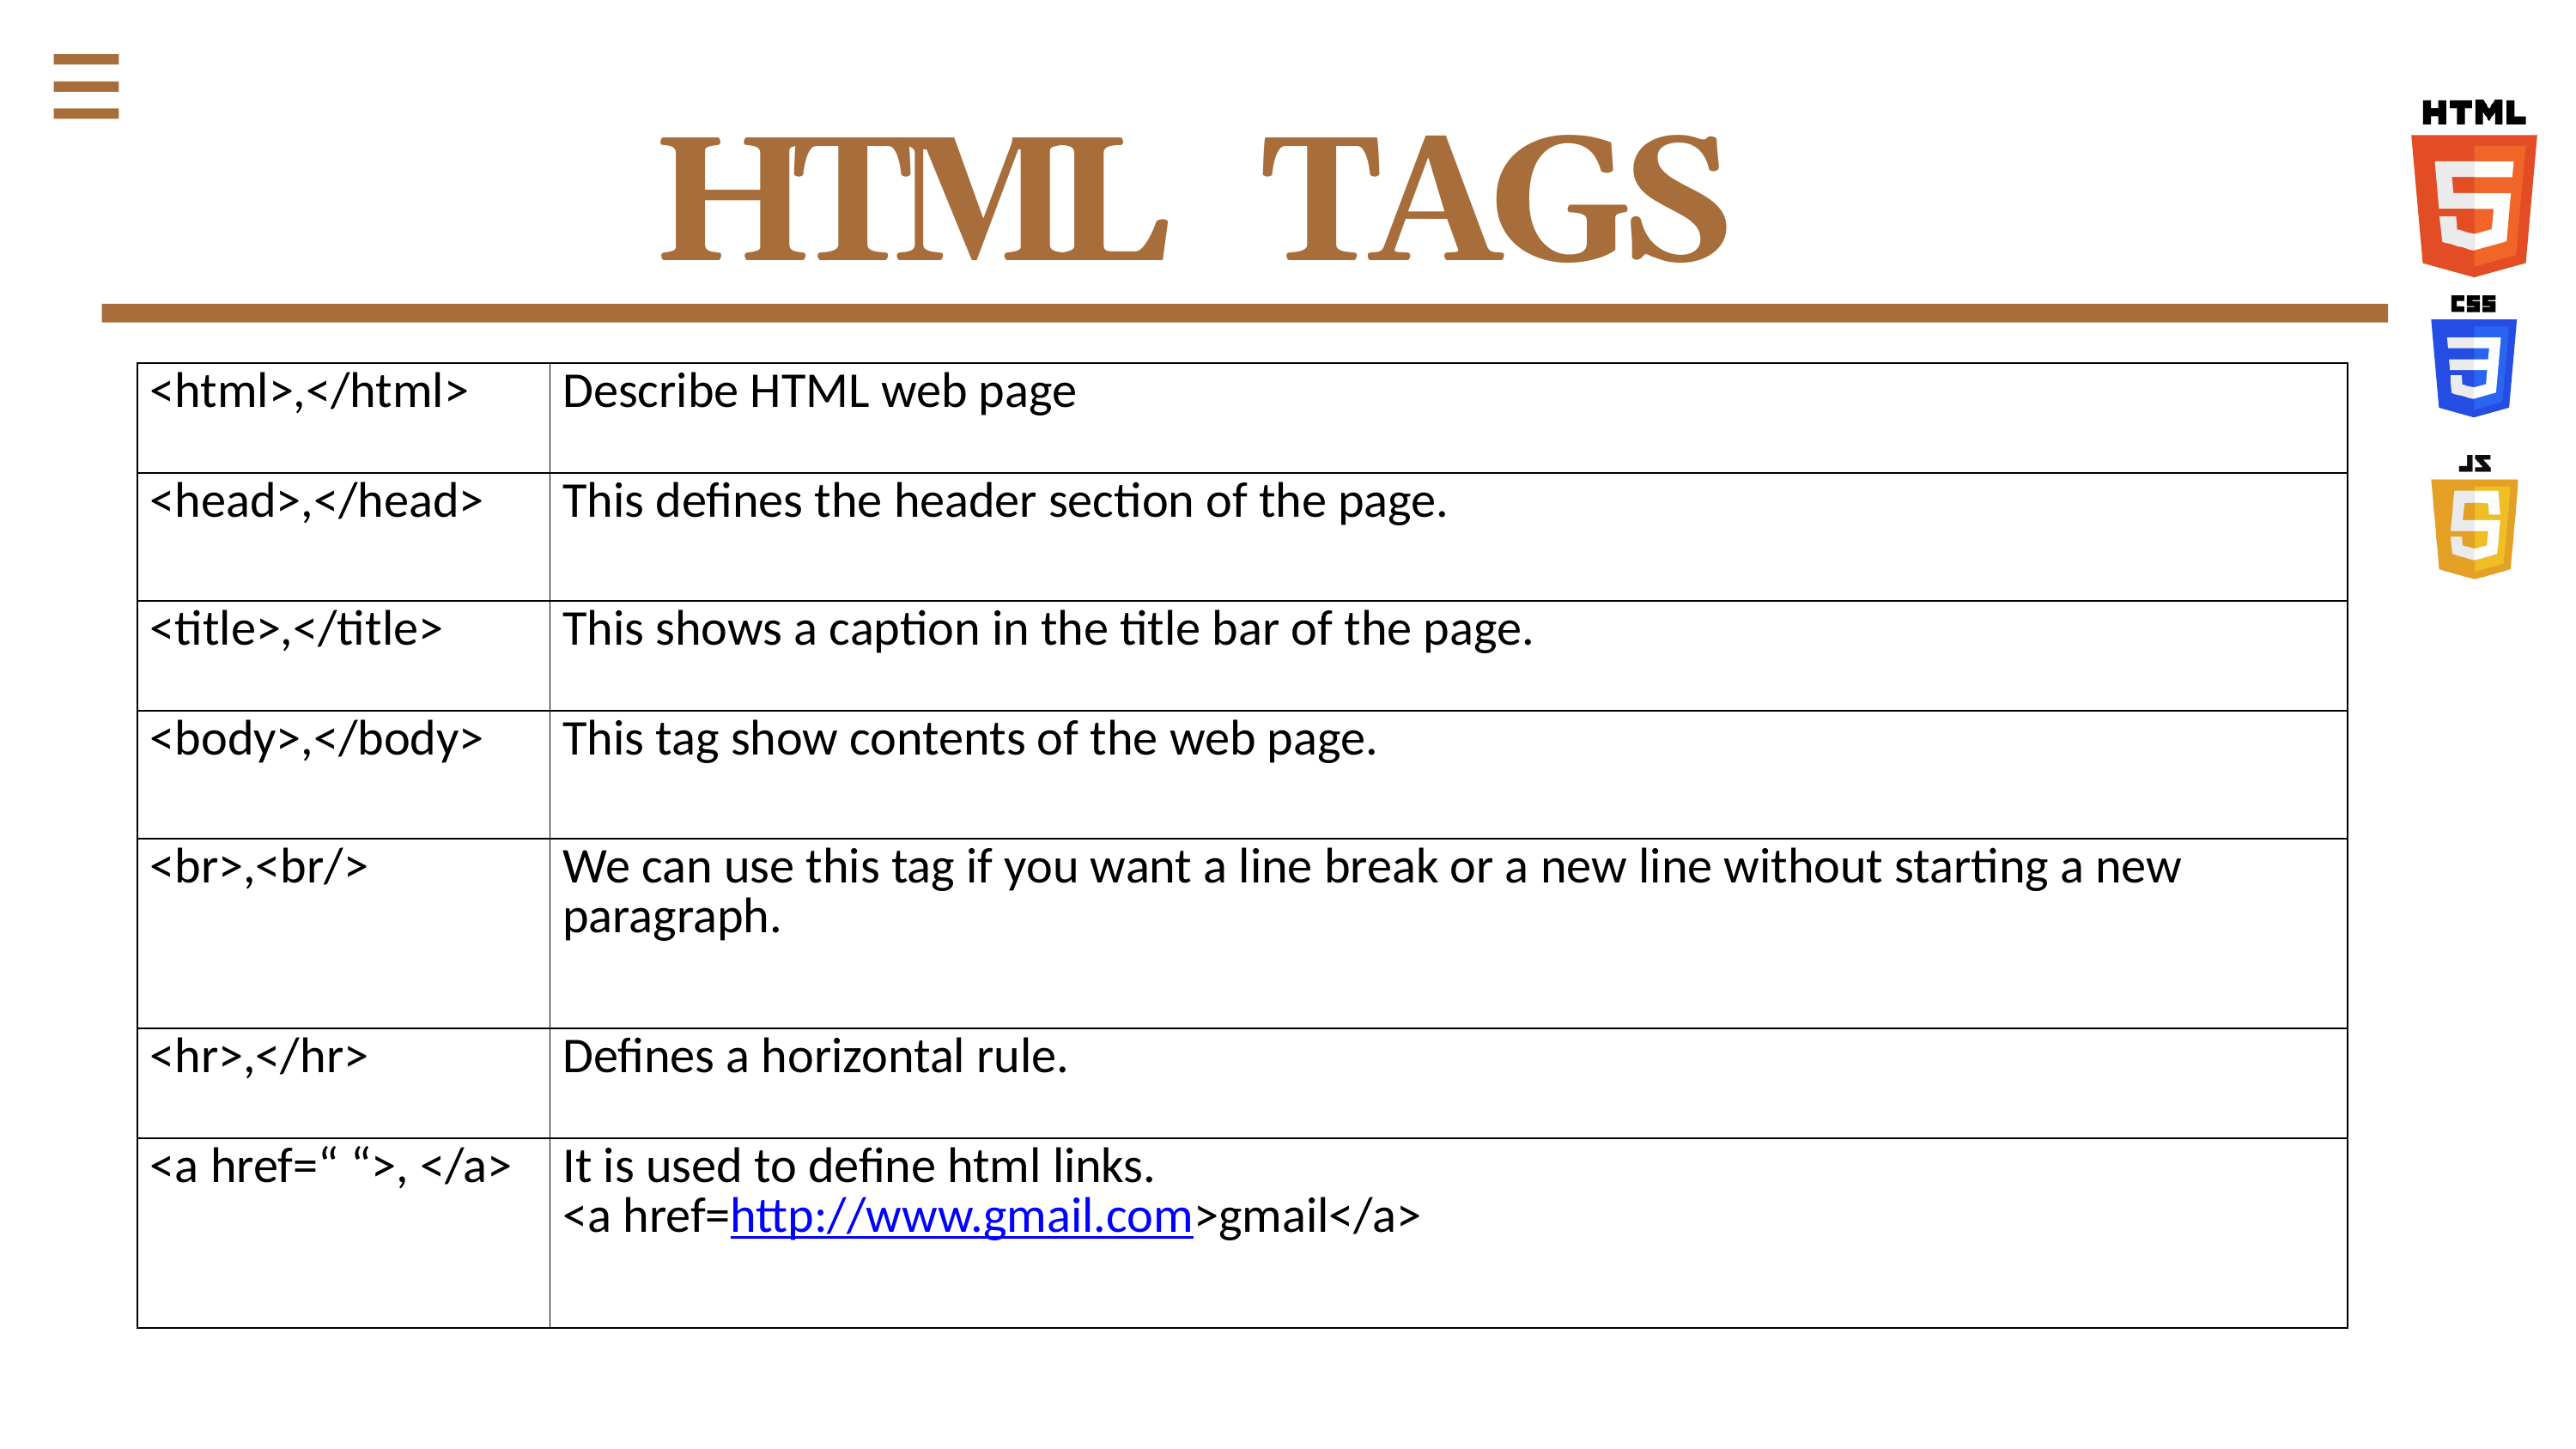

# HTML  TAGS

| <html>,</html> | Describe HTML web page |
| --- | --- |
| <head>,</head> | This defines the header section of the page. |
| <title>,</title> | This shows a caption in the title bar of the page. |
| <body>,</body> | This tag show contents of the web page. |
| <br>,<br/> | We can use this tag if you want a line break or a new line without starting a new paragraph. |
| <hr>,</hr> | Defines a horizontal rule. |
| <a href=“ “>, </a> | It is used to define html links. <a href=http://www.gmail.com>gmail</a> |

7